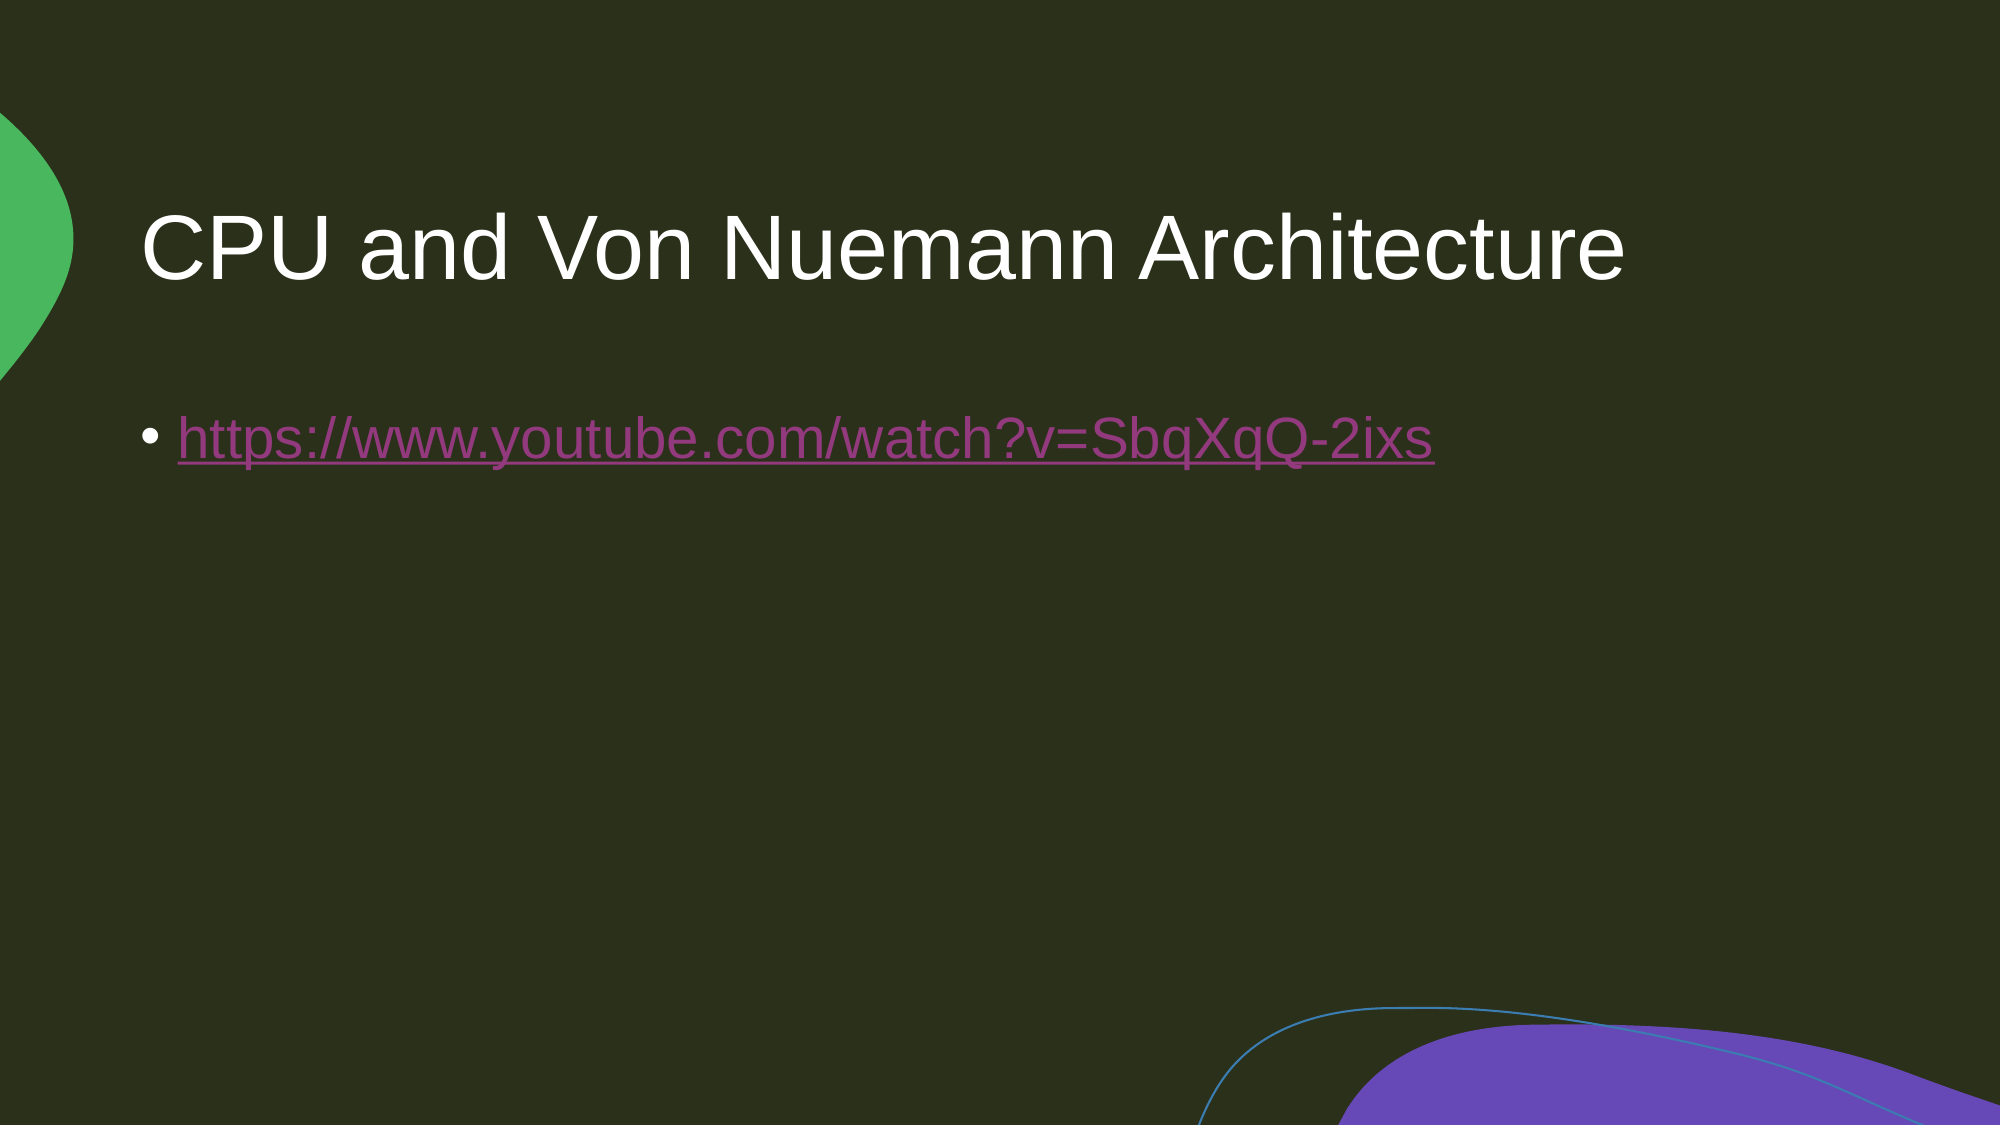

# CPU and Von Nuemann Architecture
https://www.youtube.com/watch?v=SbqXqQ-2ixs